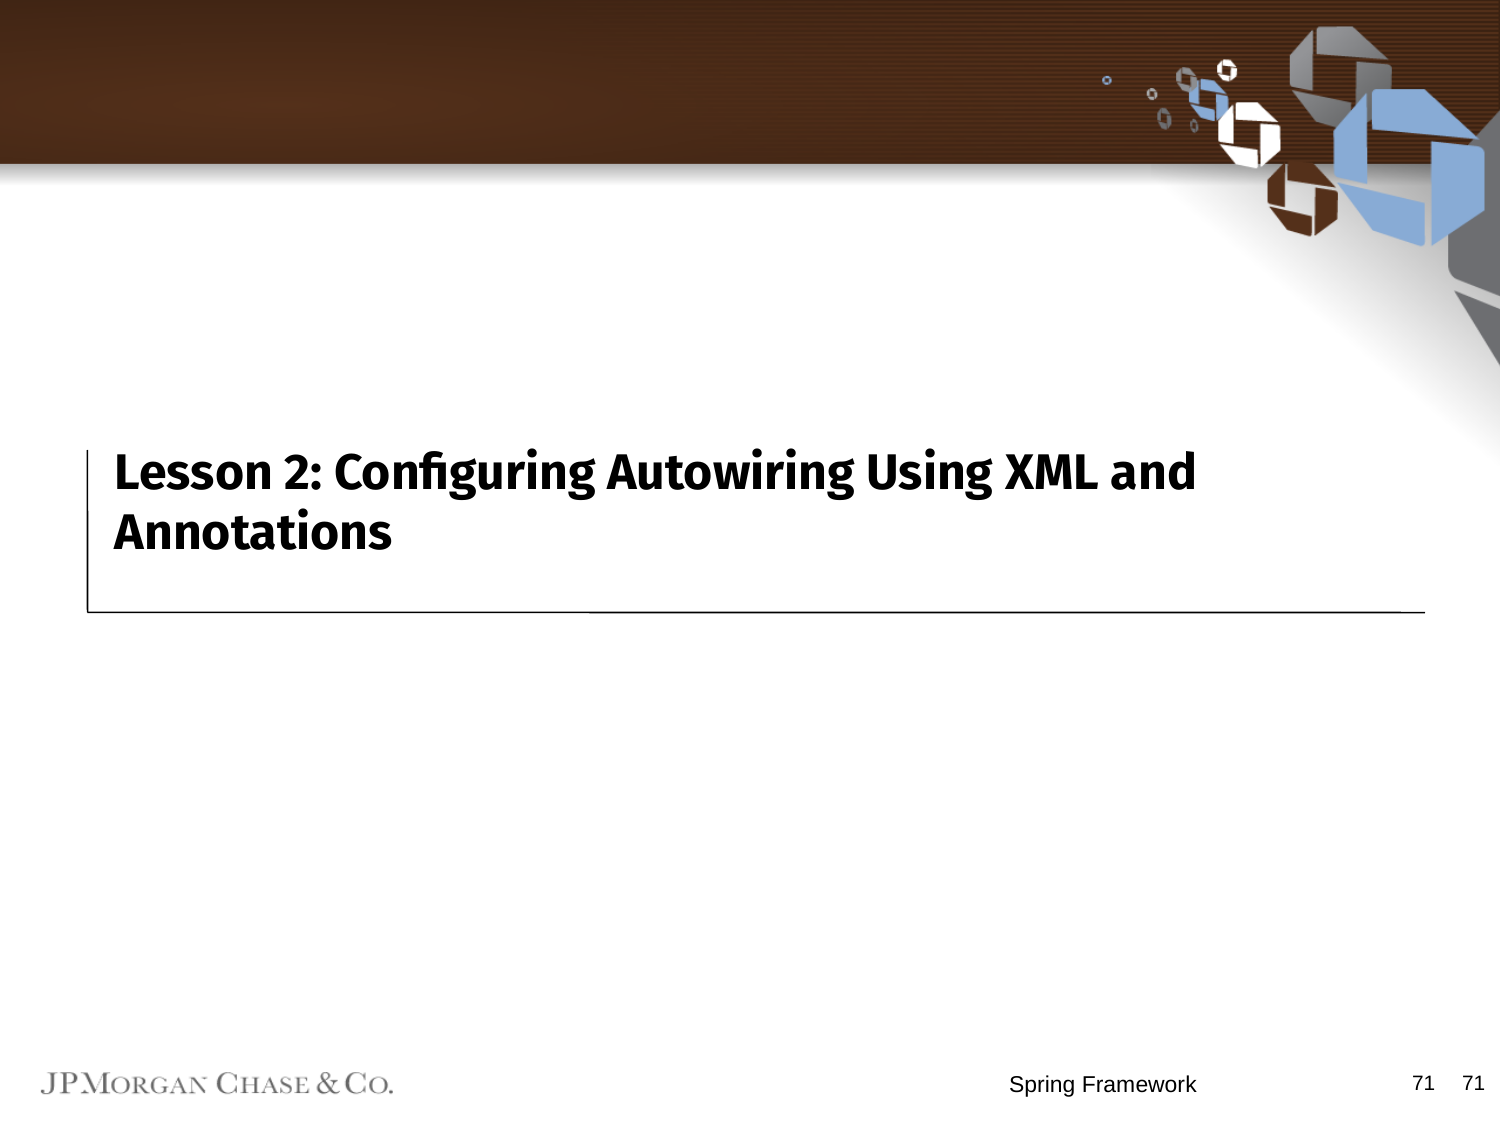

# Lesson 2: Configuring Autowiring Using XML and Annotations

Spring Framework
71
71